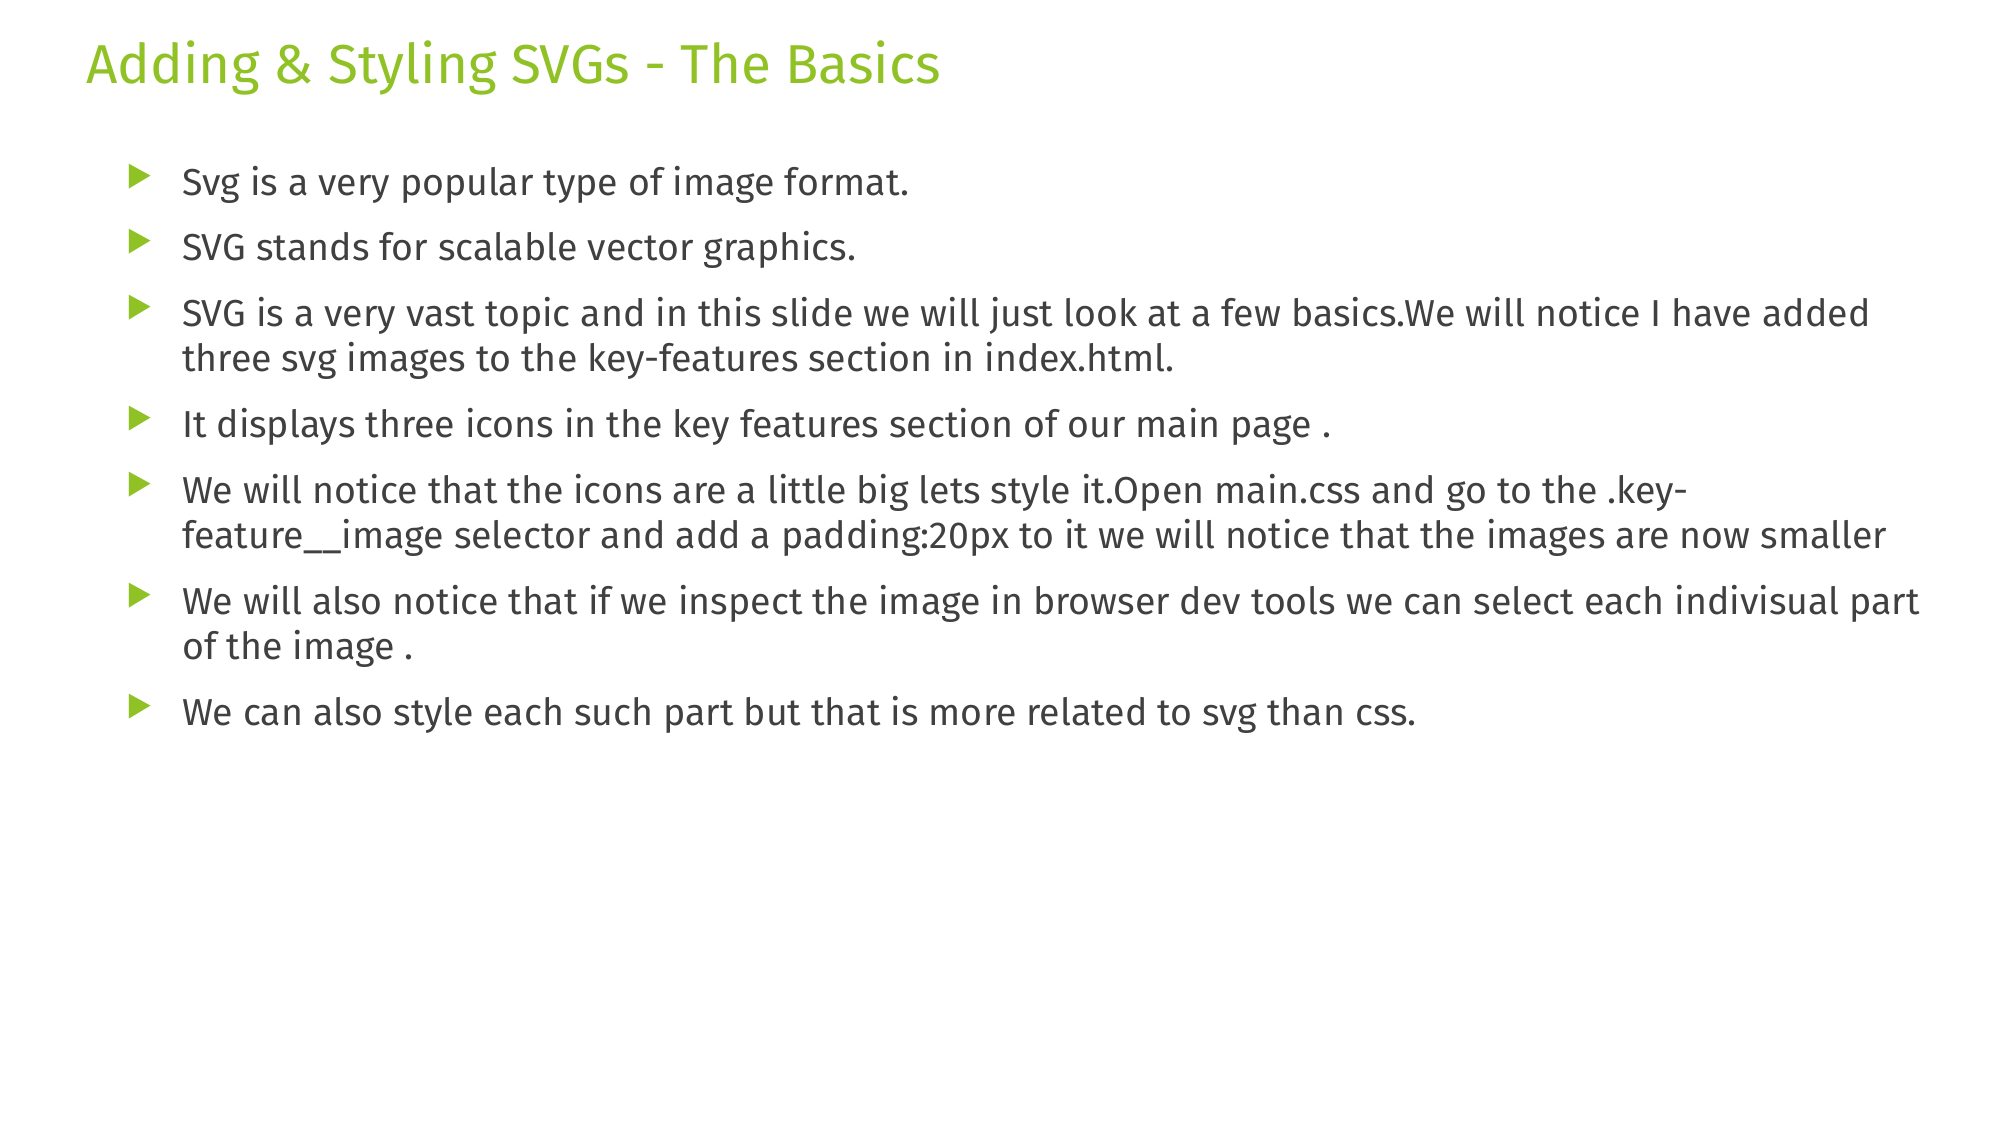

# Adding & Styling SVGs - The Basics
Svg is a very popular type of image format.
SVG stands for scalable vector graphics.
SVG is a very vast topic and in this slide we will just look at a few basics.We will notice I have added three svg images to the key-features section in index.html.
It displays three icons in the key features section of our main page .
We will notice that the icons are a little big lets style it.Open main.css and go to the .key-feature__image selector and add a padding:20px to it we will notice that the images are now smaller
We will also notice that if we inspect the image in browser dev tools we can select each indivisual part of the image .
We can also style each such part but that is more related to svg than css.